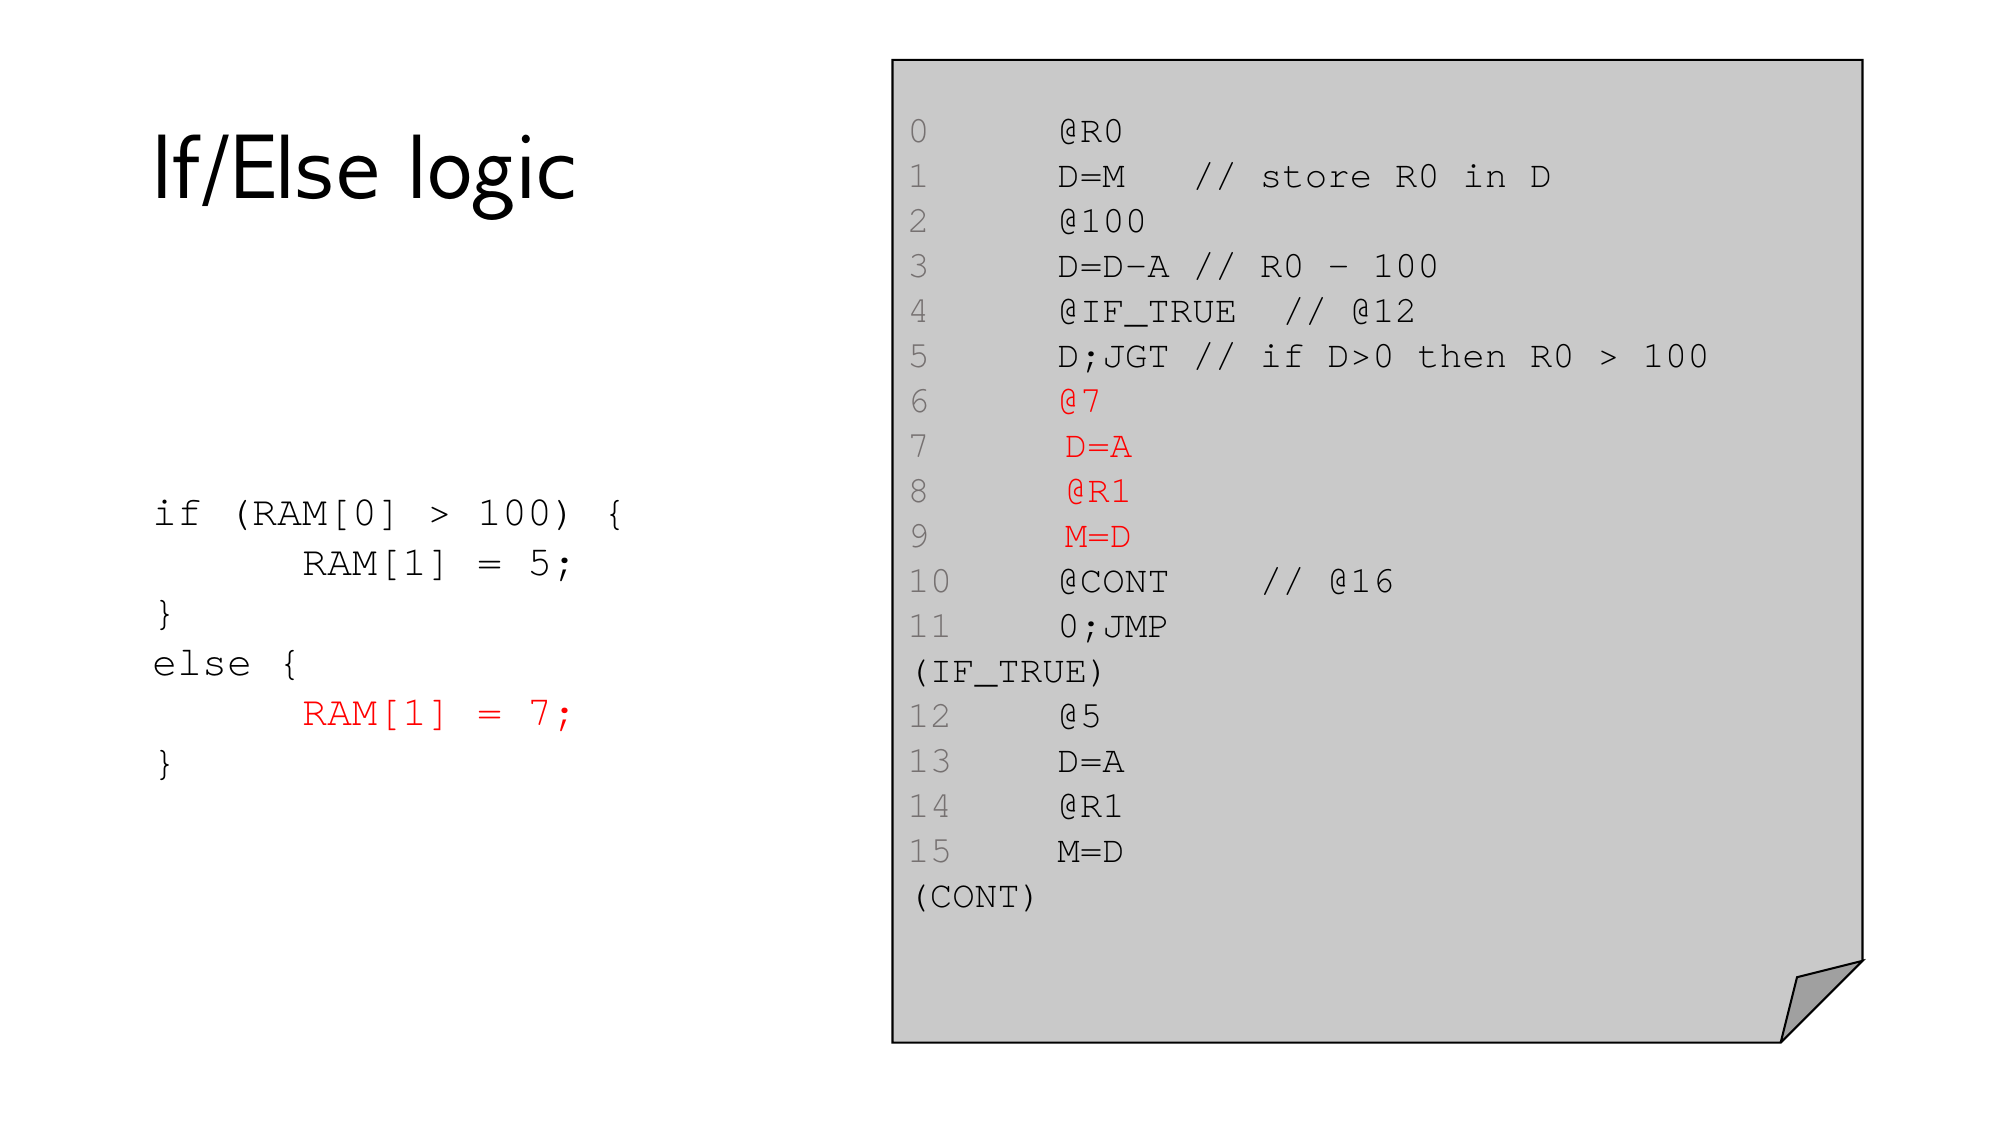

# If/Else logic
0	@R0
1	D=M   // store R0 in D
2	@100
3	D=D-A // R0 – 100
4	@IF_TRUE  // @12
5	D;JGT // if D>0 then R0 > 100
6	@7
7      D=A
8      @R1
9      M=D
10	@CONT    // @16
11	0;JMP
(IF_TRUE)
12	@5
13	D=A
14	@R1
15	M=D
(CONT)
if (RAM[0] > 100) {
	RAM[1] = 5;
}
else {
	RAM[1] = 7;
}